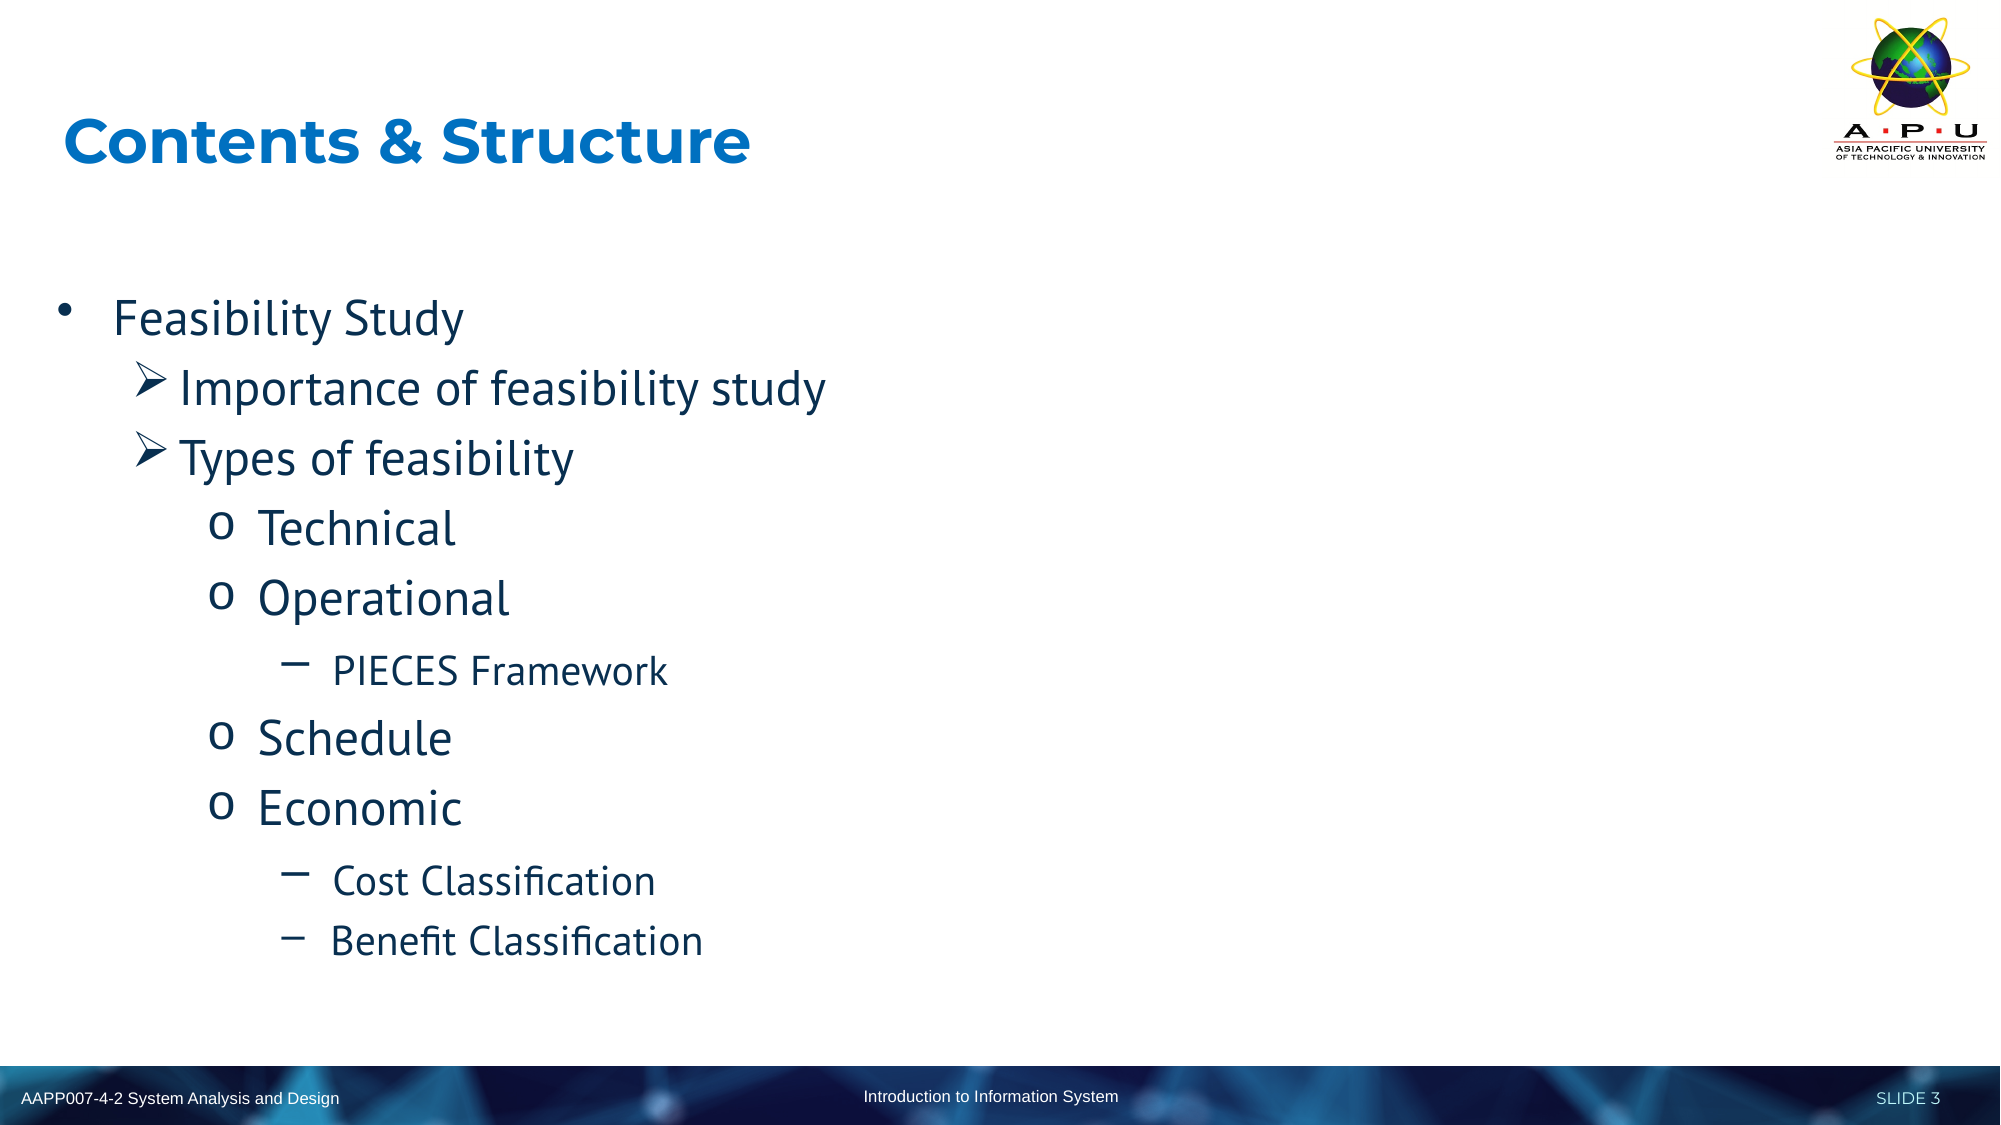

# Contents & Structure
Feasibility Study
Importance of feasibility study
Types of feasibility
 Technical
 Operational
 PIECES Framework
 Schedule
 Economic
 Cost Classification
 Benefit Classification